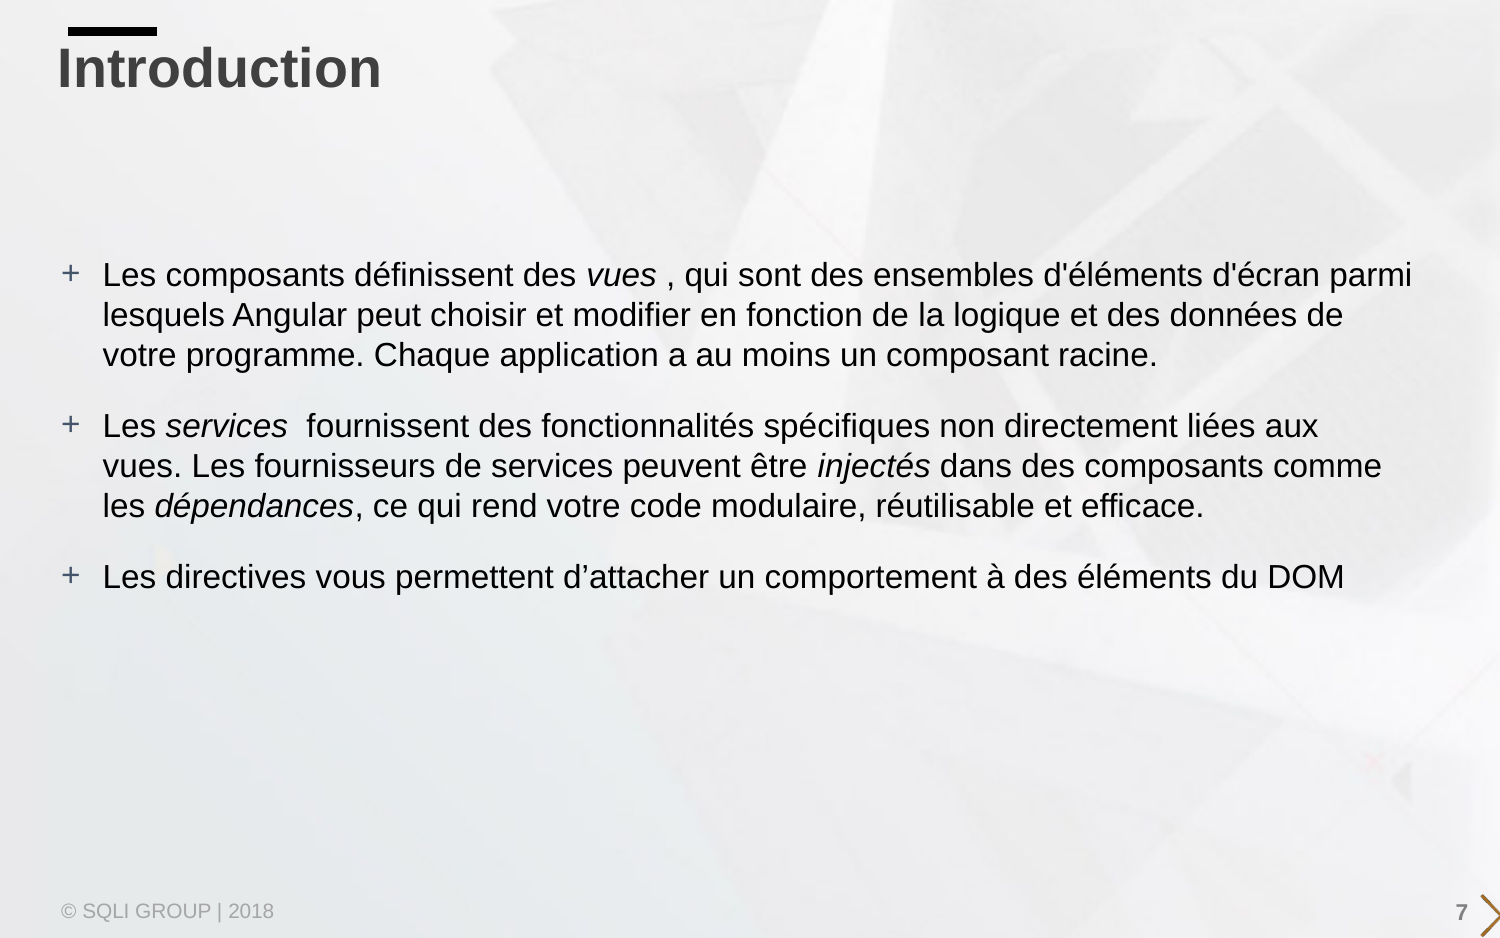

# Introduction
Les composants définissent des vues , qui sont des ensembles d'éléments d'écran parmi lesquels Angular peut choisir et modifier en fonction de la logique et des données de votre programme. Chaque application a au moins un composant racine.
Les services  fournissent des fonctionnalités spécifiques non directement liées aux vues. Les fournisseurs de services peuvent être injectés dans des composants comme les dépendances, ce qui rend votre code modulaire, réutilisable et efficace.
Les directives vous permettent d’attacher un comportement à des éléments du DOM
7
© SQLI GROUP | 2018